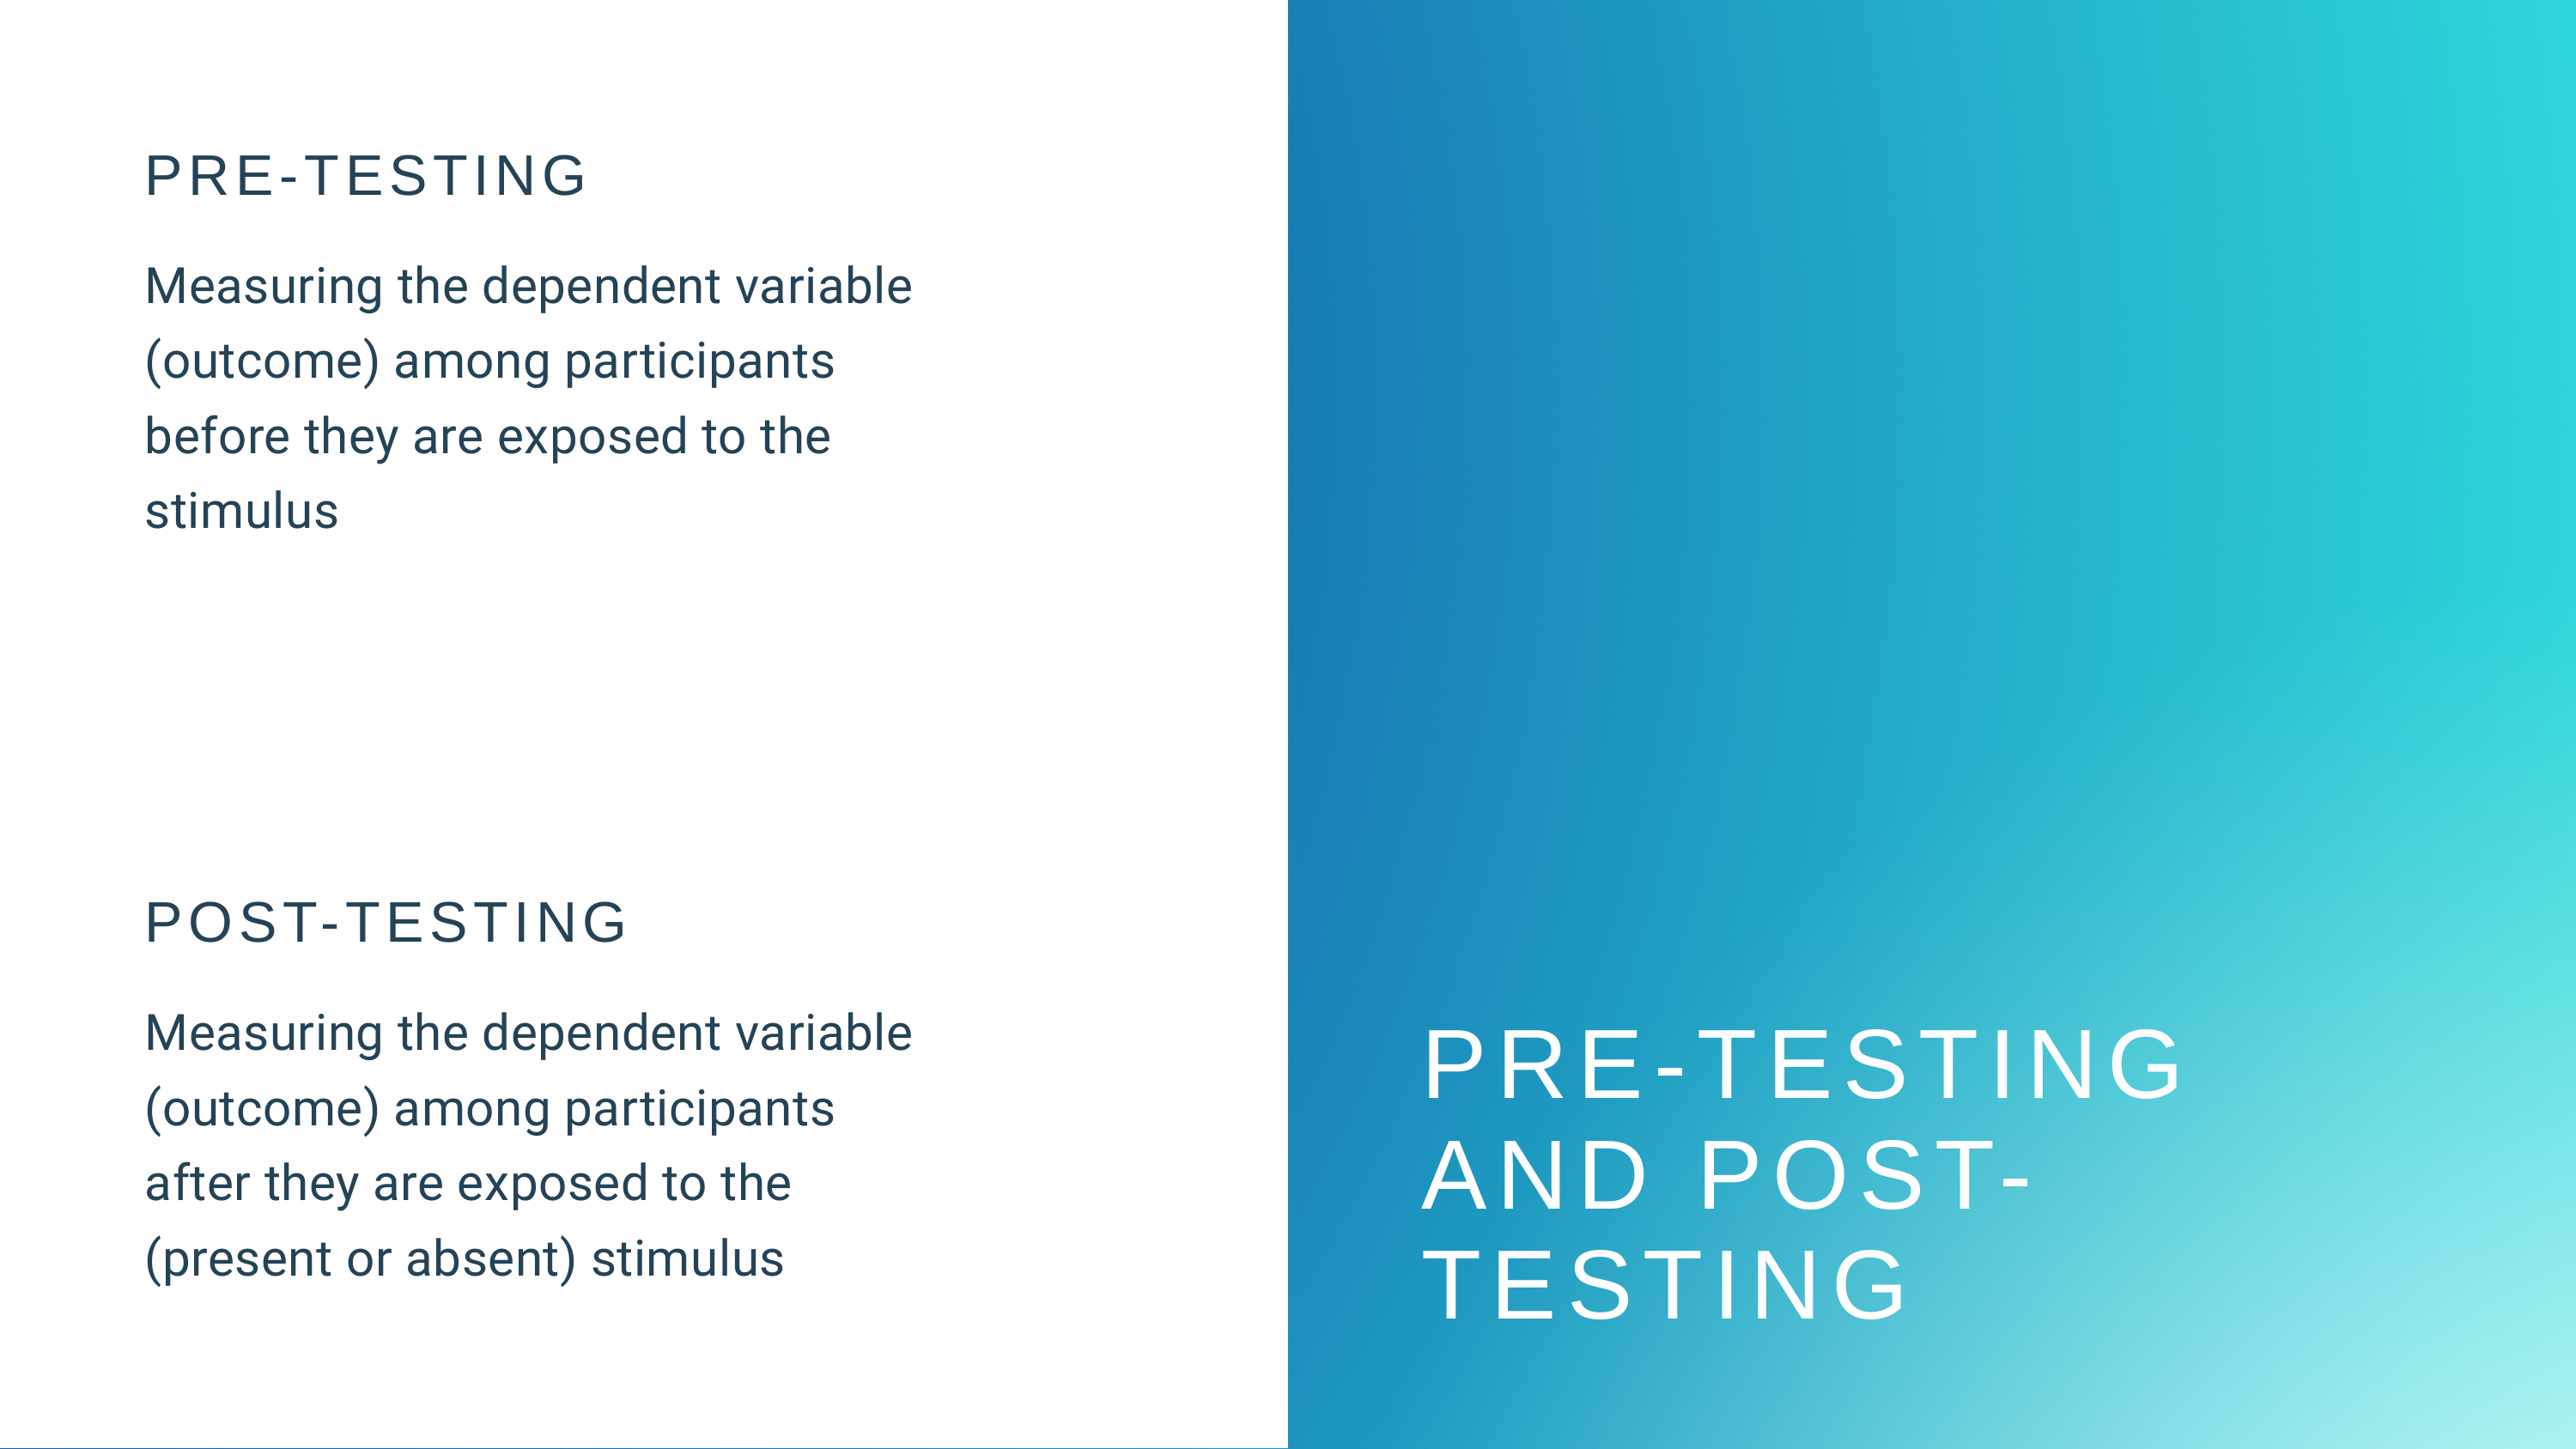

PRE-TESTING
Measuring the dependent variable (outcome) among participants before they are exposed to the stimulus
POST-TESTING
Measuring the dependent variable (outcome) among participants after they are exposed to the (present or absent) stimulus
PRE-TESTING AND POST-TESTING